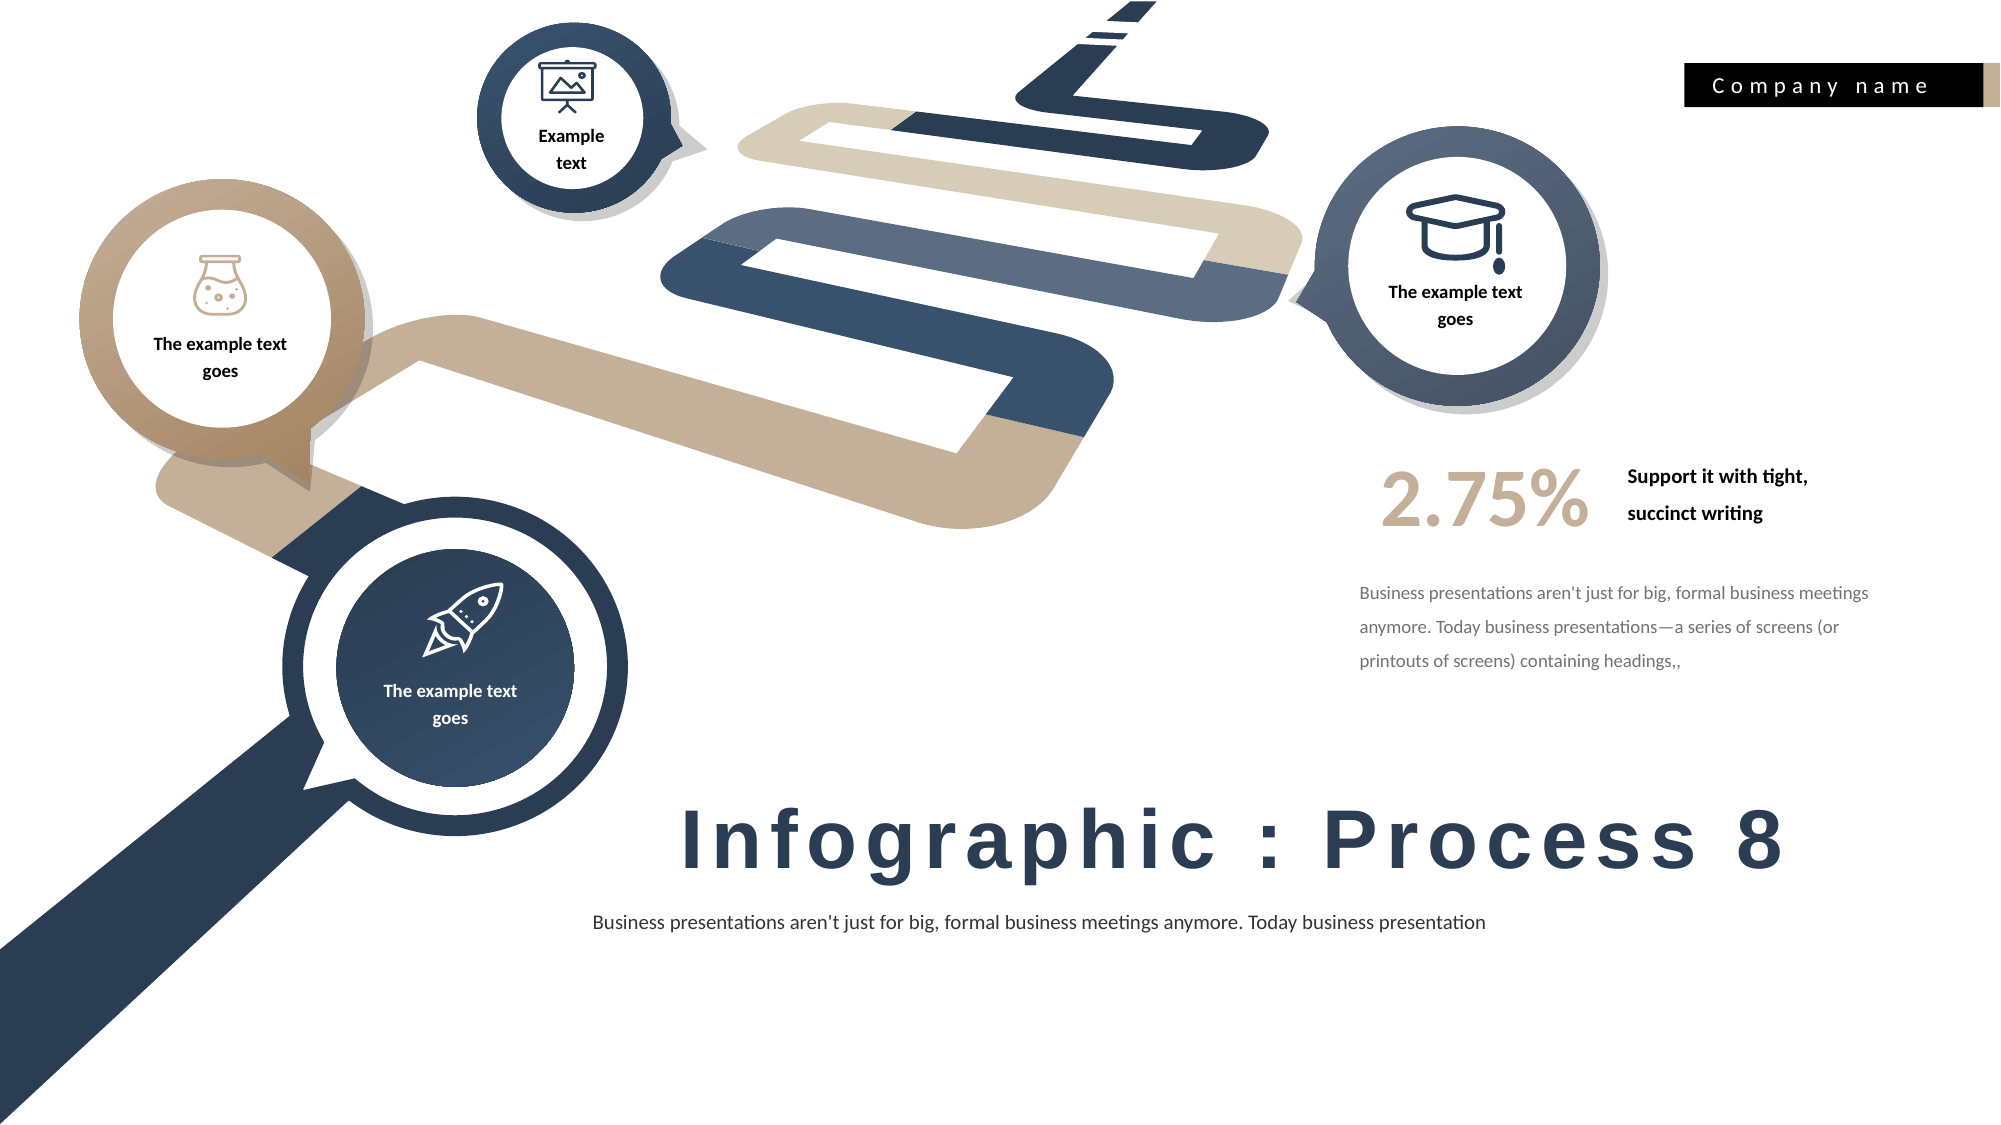

Company name

Example text

The example text goes
e7d195523061f1c03a90ee8e42cb24248e56383cd534985688F9F494128731F165EE95AB4B0C0A38076AAEA07667B1565C446FC45FF01DFB0E885BCDBDF3A284F3DB14DA61DD97F0BAB2E6C668FB4931FA10CE6F1CB6BD3EF542F4E71B9C7CF9E6EDB7845F7025C276B38FF9D4024C88A845D59E6E0795B3F5D5B92ABAA9DACC6E00FB7B1E7AE7697697003B68B1B22D
The example text goes
2.75%
Support it with tight, succinct writing

Business presentations aren't just for big, formal business meetings anymore. Today business presentations—a series of screens (or printouts of screens) containing headings,,

The example text goes
Infographic : Process 8
Business presentations aren't just for big, formal business meetings anymore. Today business presentation